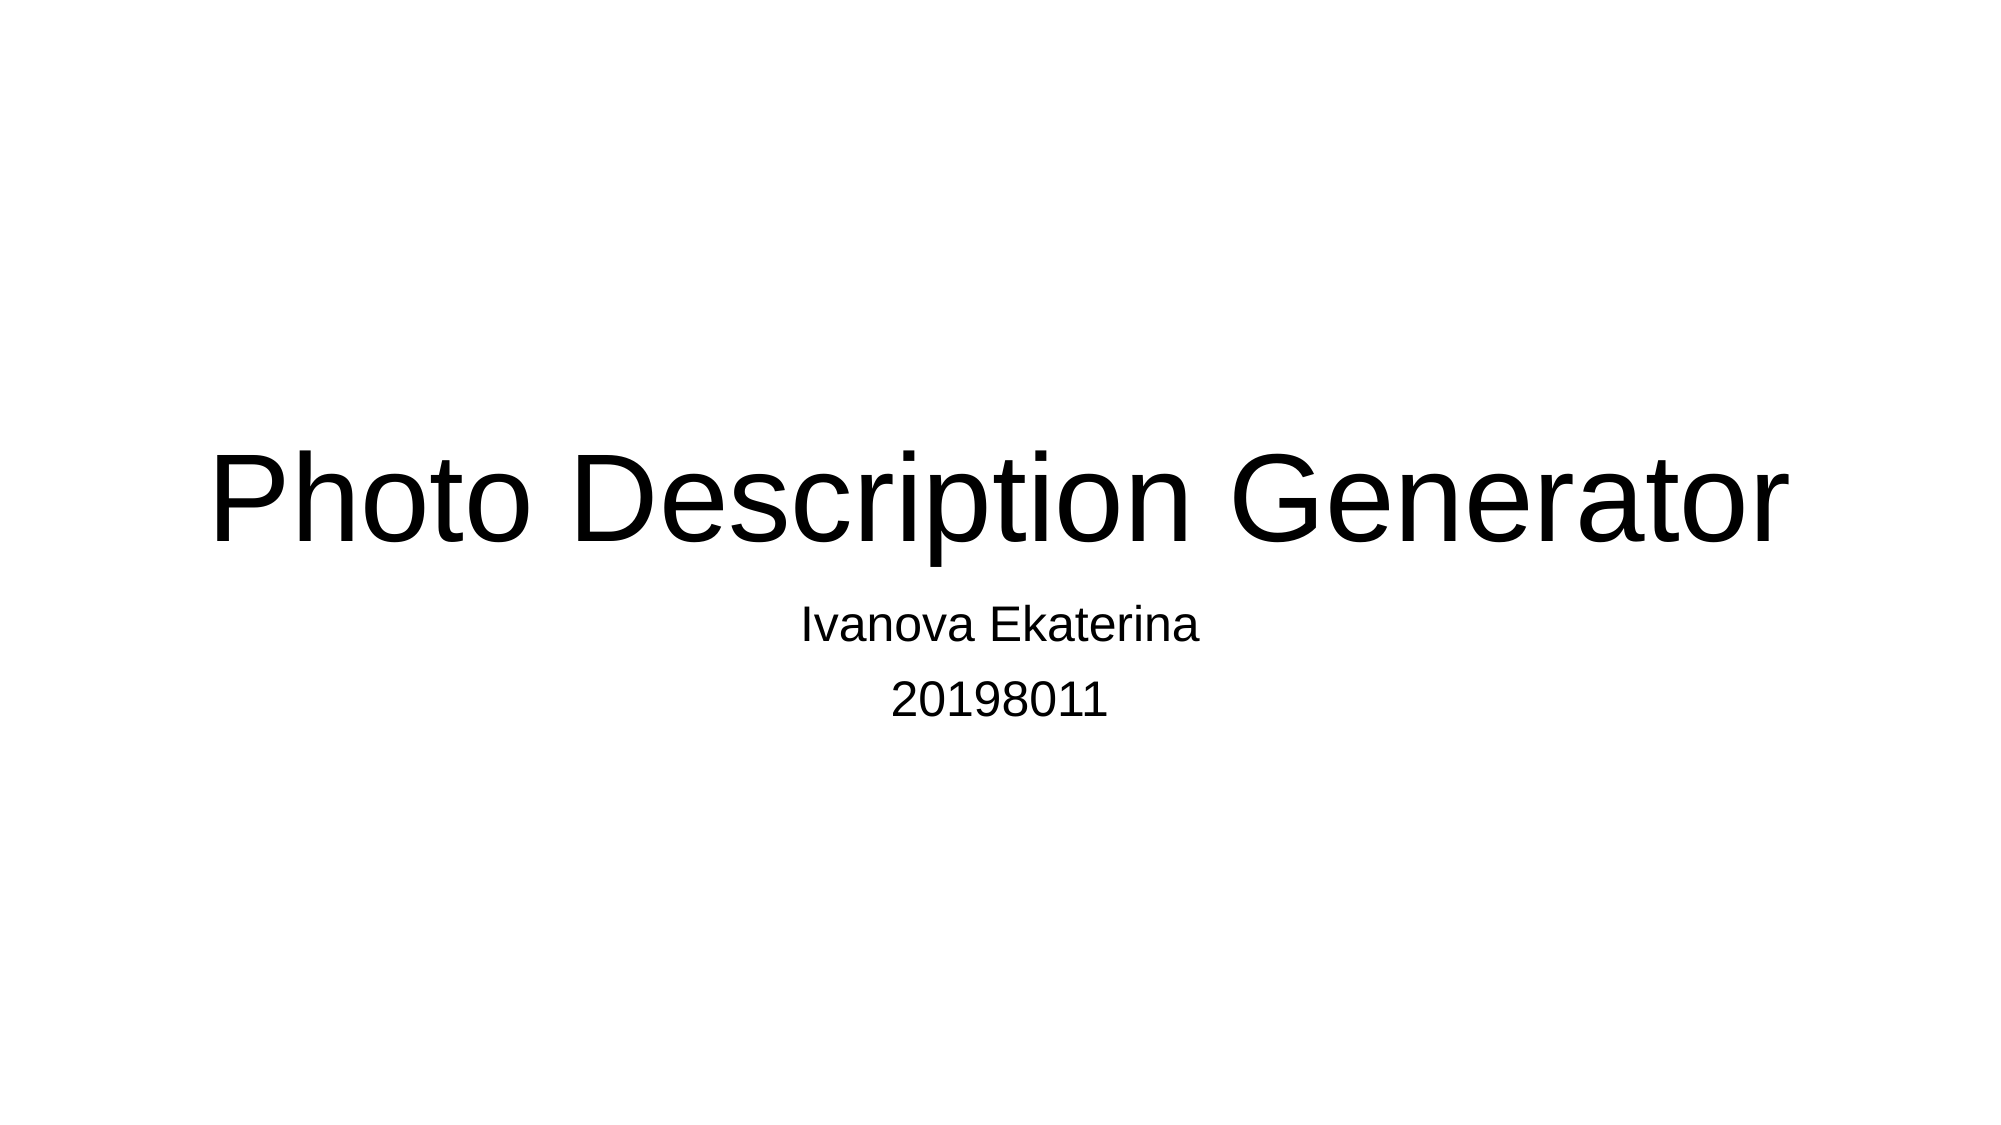

# Photo Description Generator
Ivanova Ekaterina
20198011